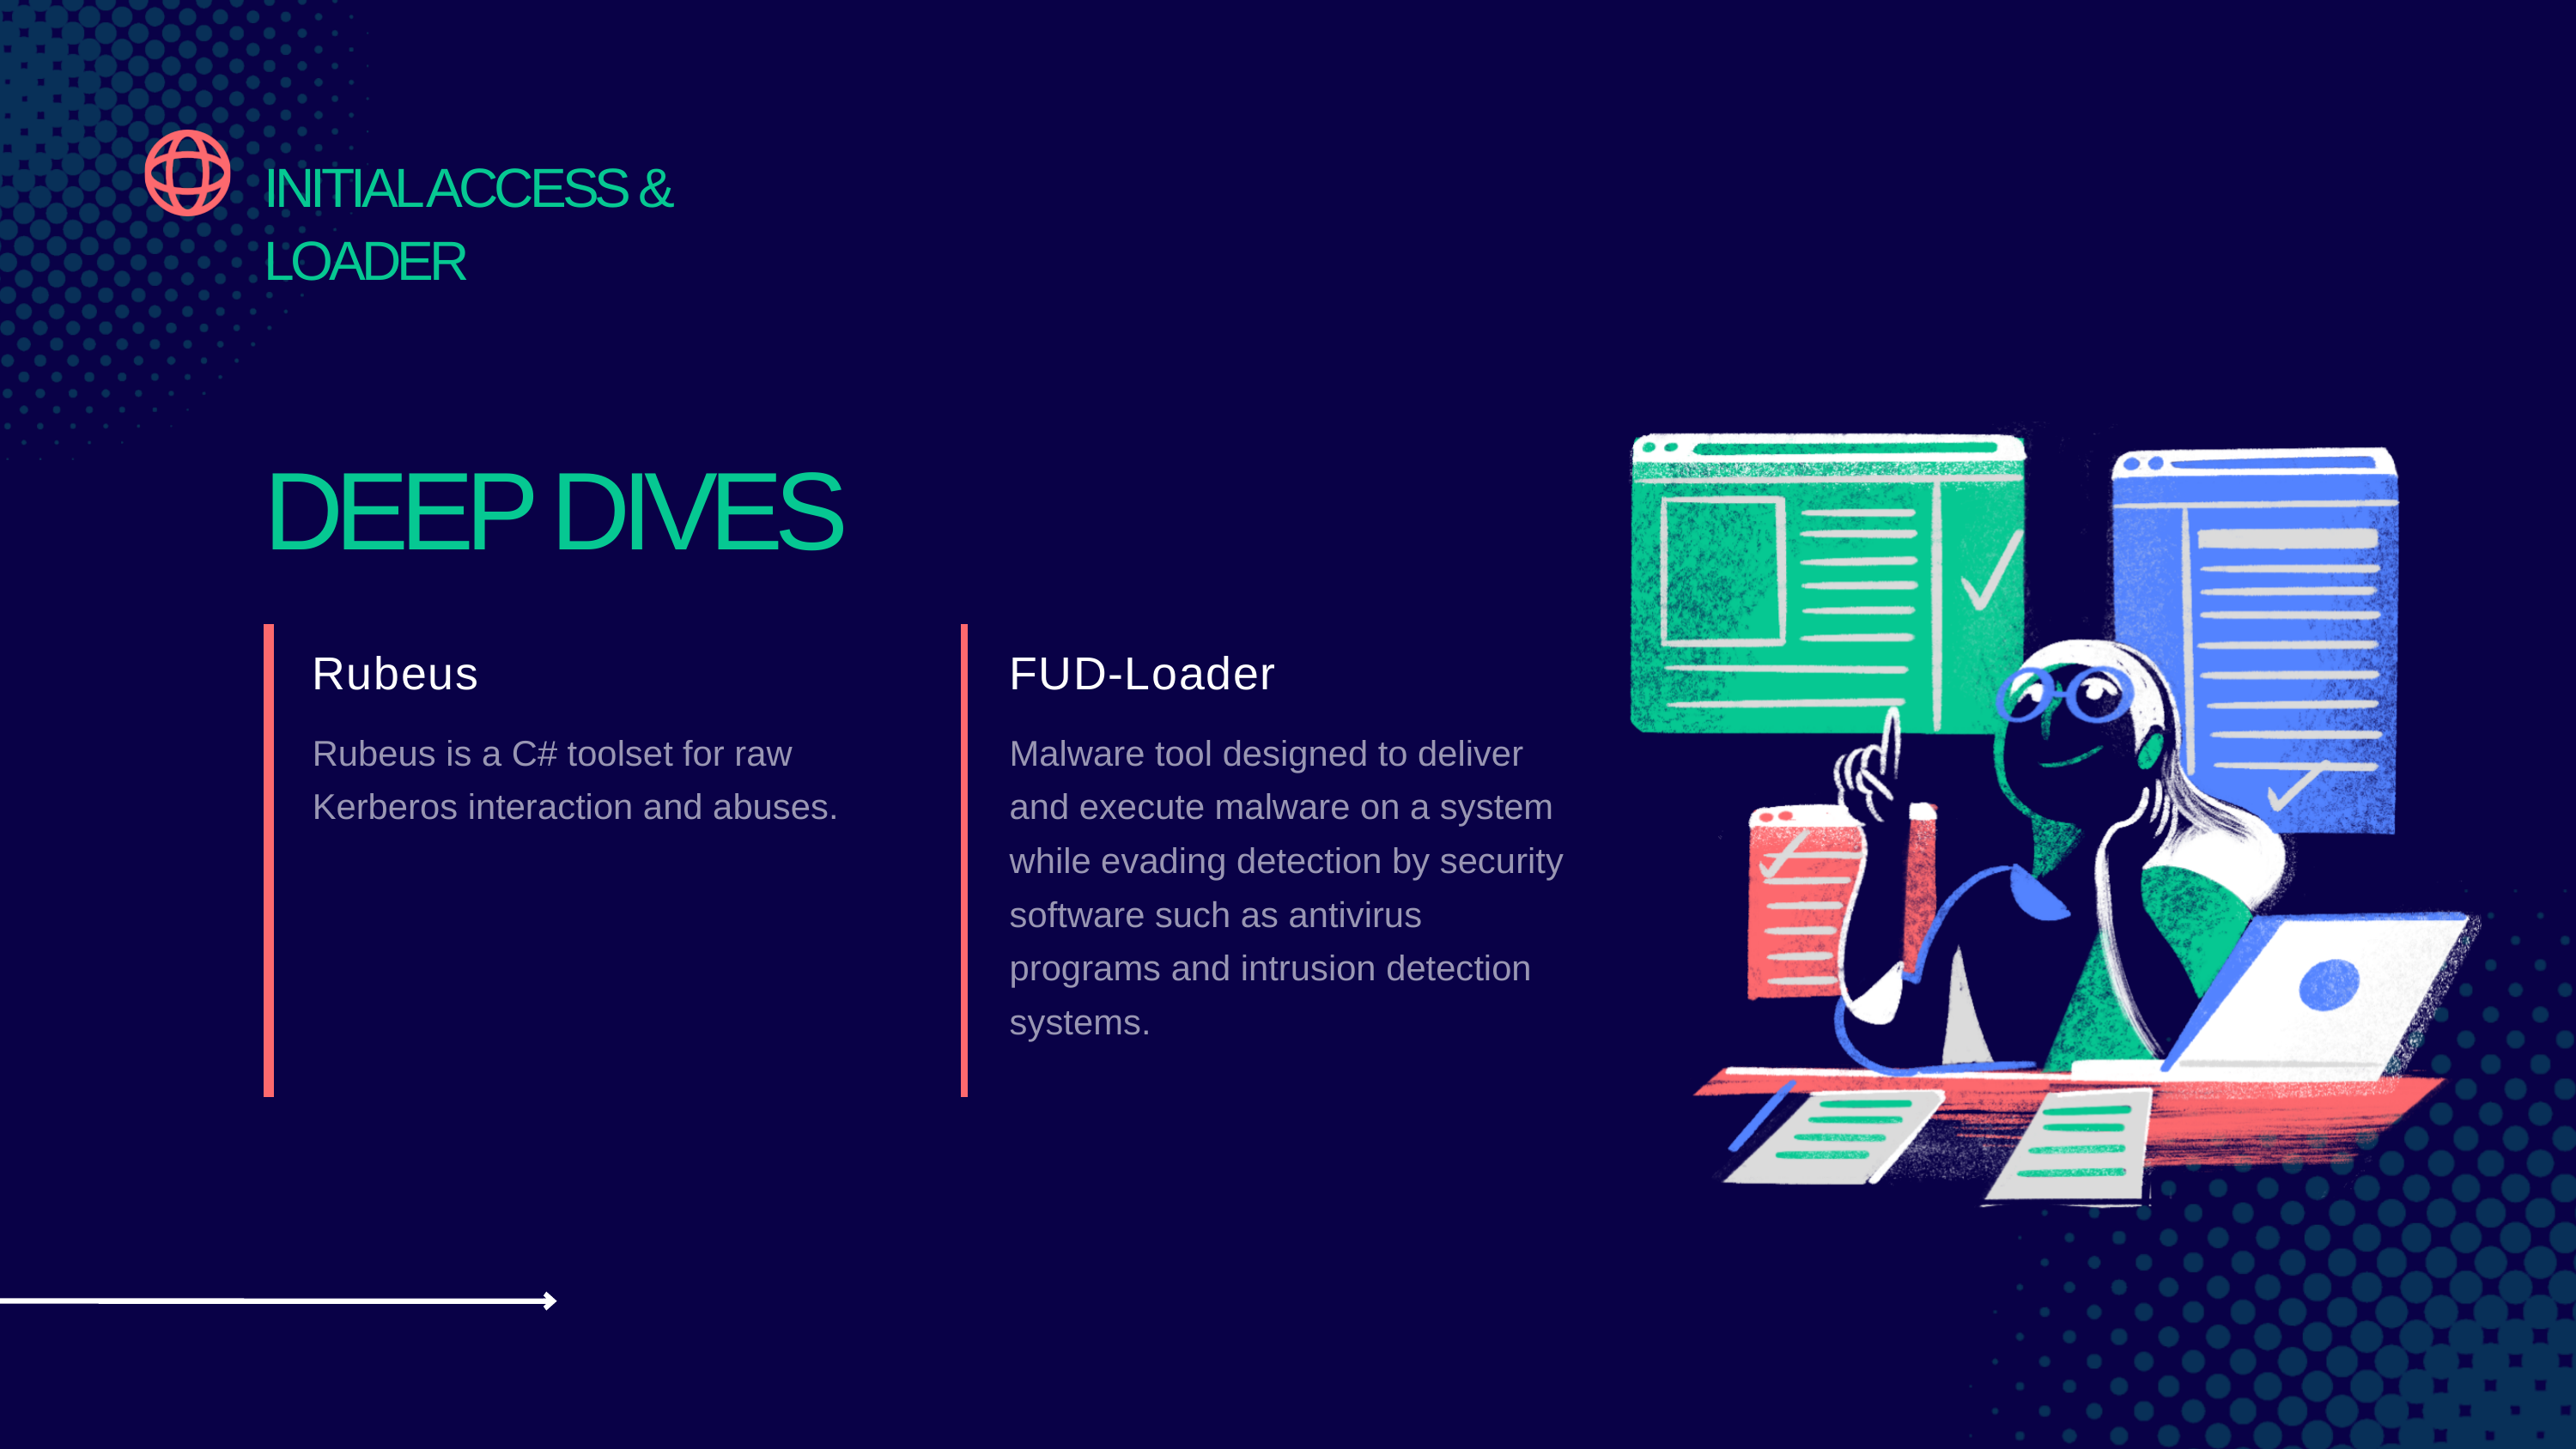

INITIAL ACCESS & LOADER

DEEP DIVES

Rubeus
FUD-Loader
Rubeus is a C# toolset for raw Kerberos interaction and abuses.
Malware tool designed to deliver and execute malware on a system while evading detection by security software such as antivirus programs and intrusion detection systems.